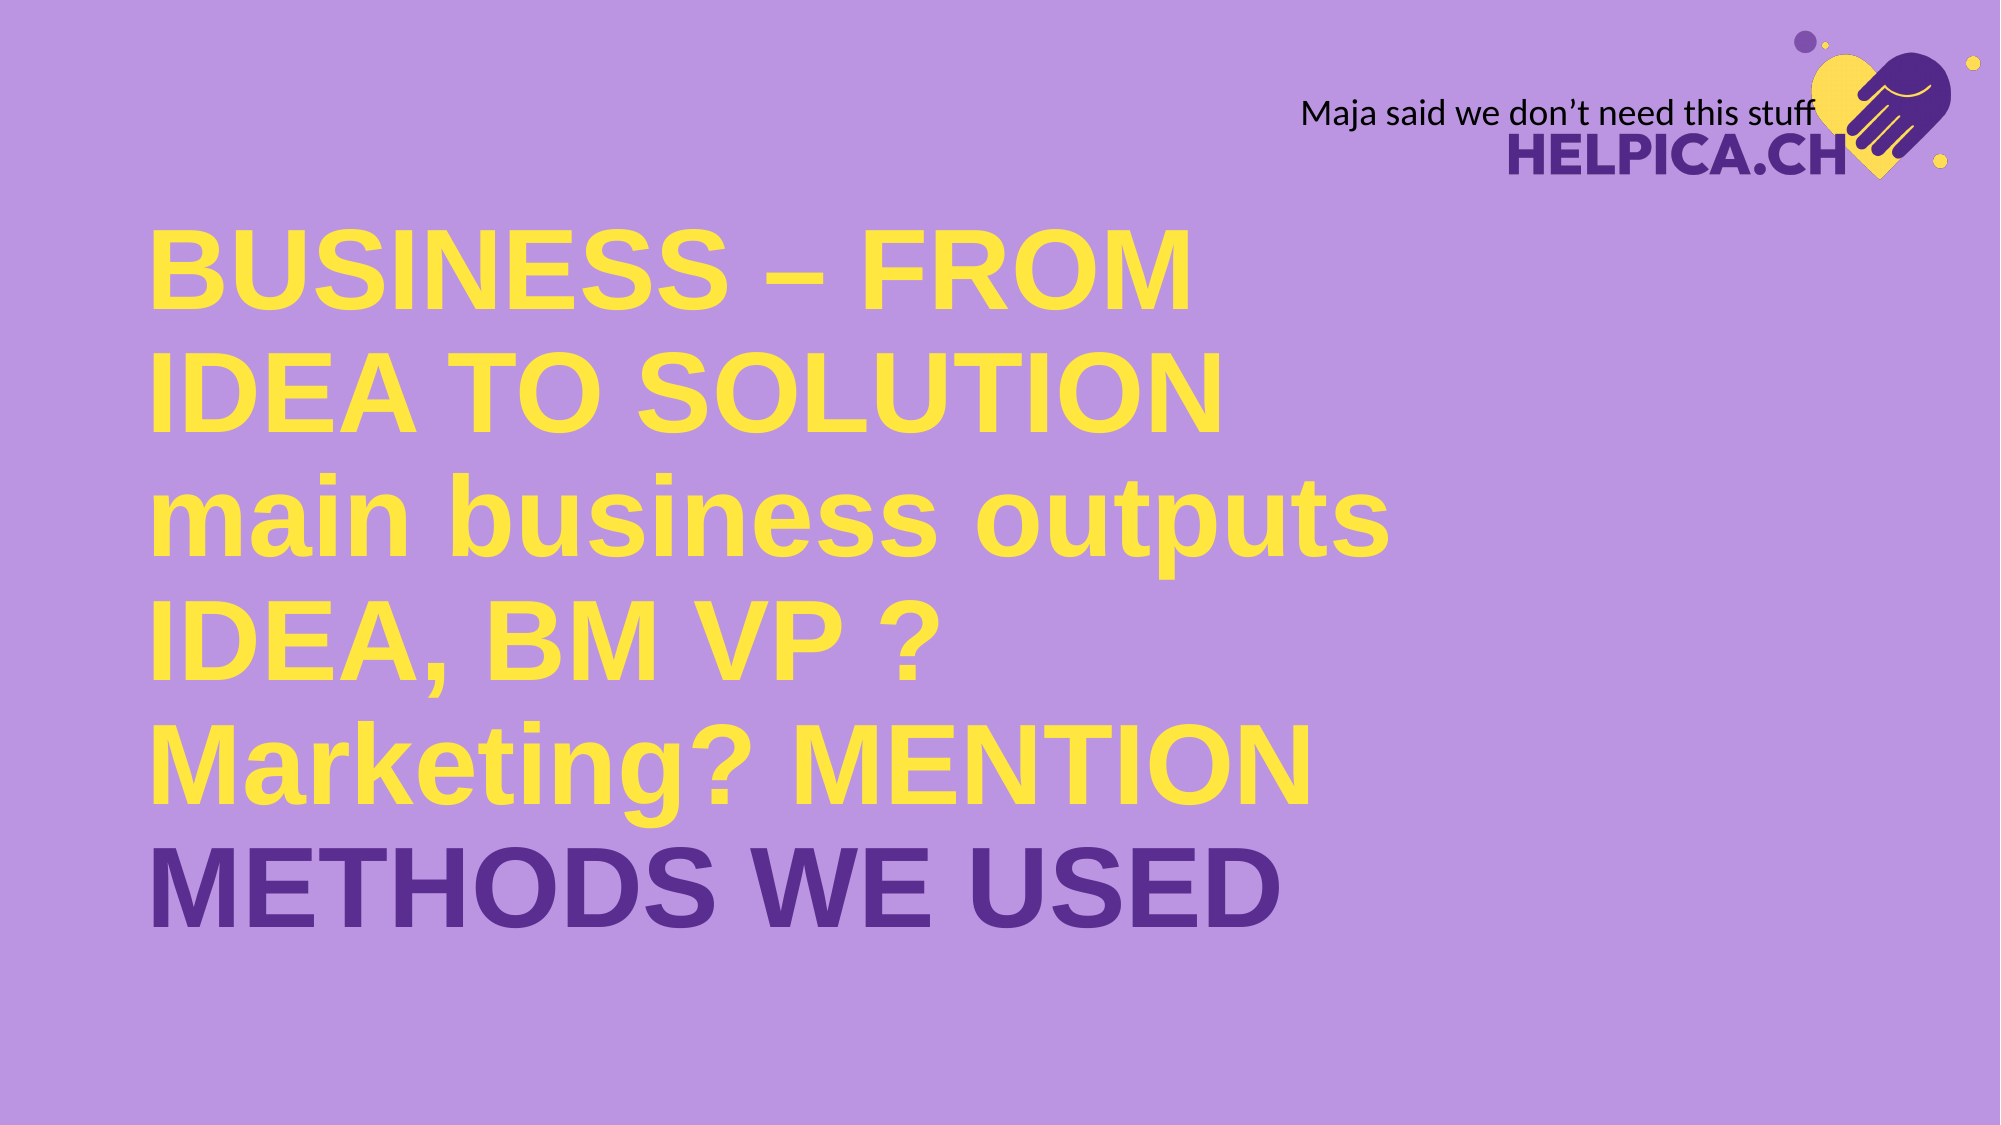

Maja said we don’t need this stuff
# BUSINESS – FROM IDEA TO SOLUTION main business outputs IDEA, BM VP ? Marketing? MENTION METHODS WE USED